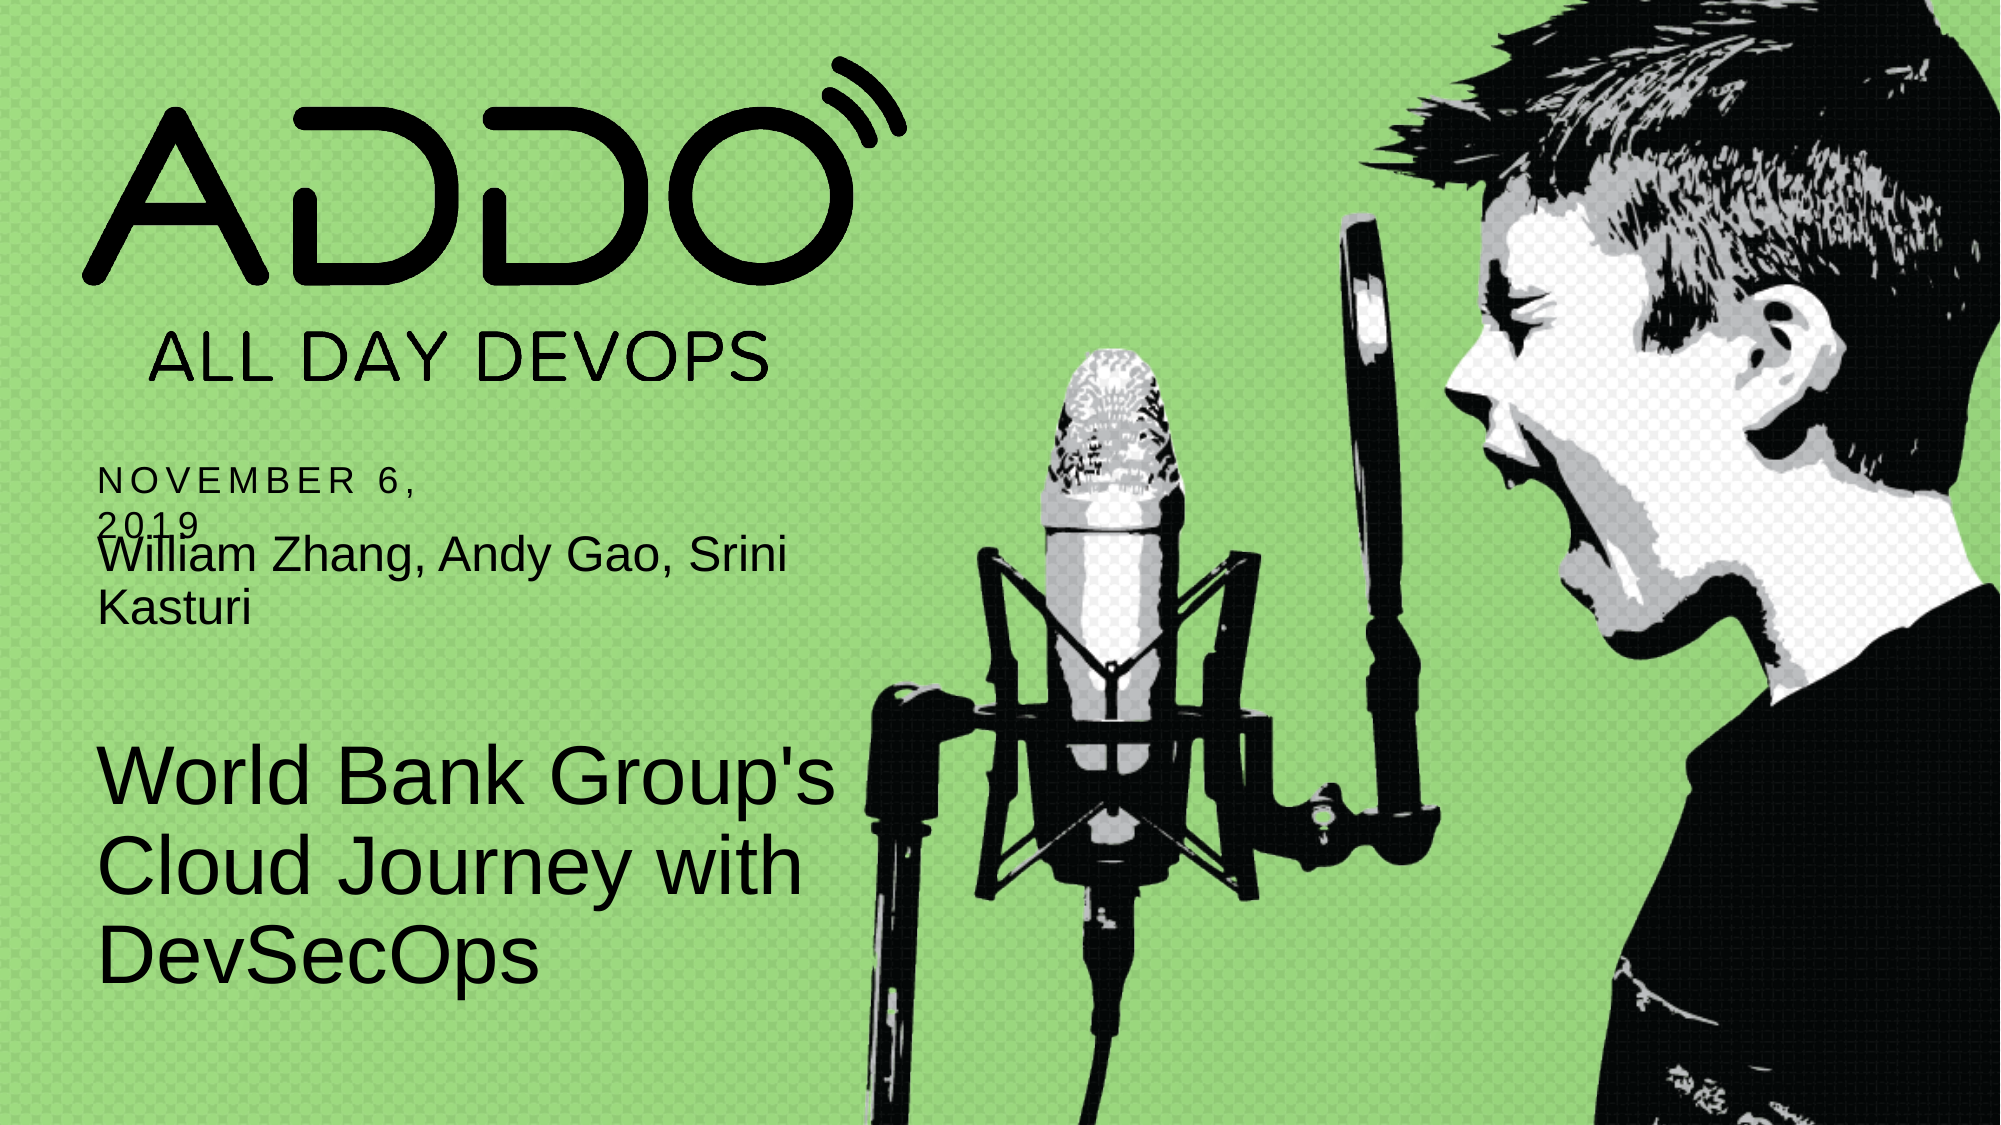

William Zhang, Andy Gao, Srini Kasturi

World Bank Group's Cloud Journey with DevSecOps